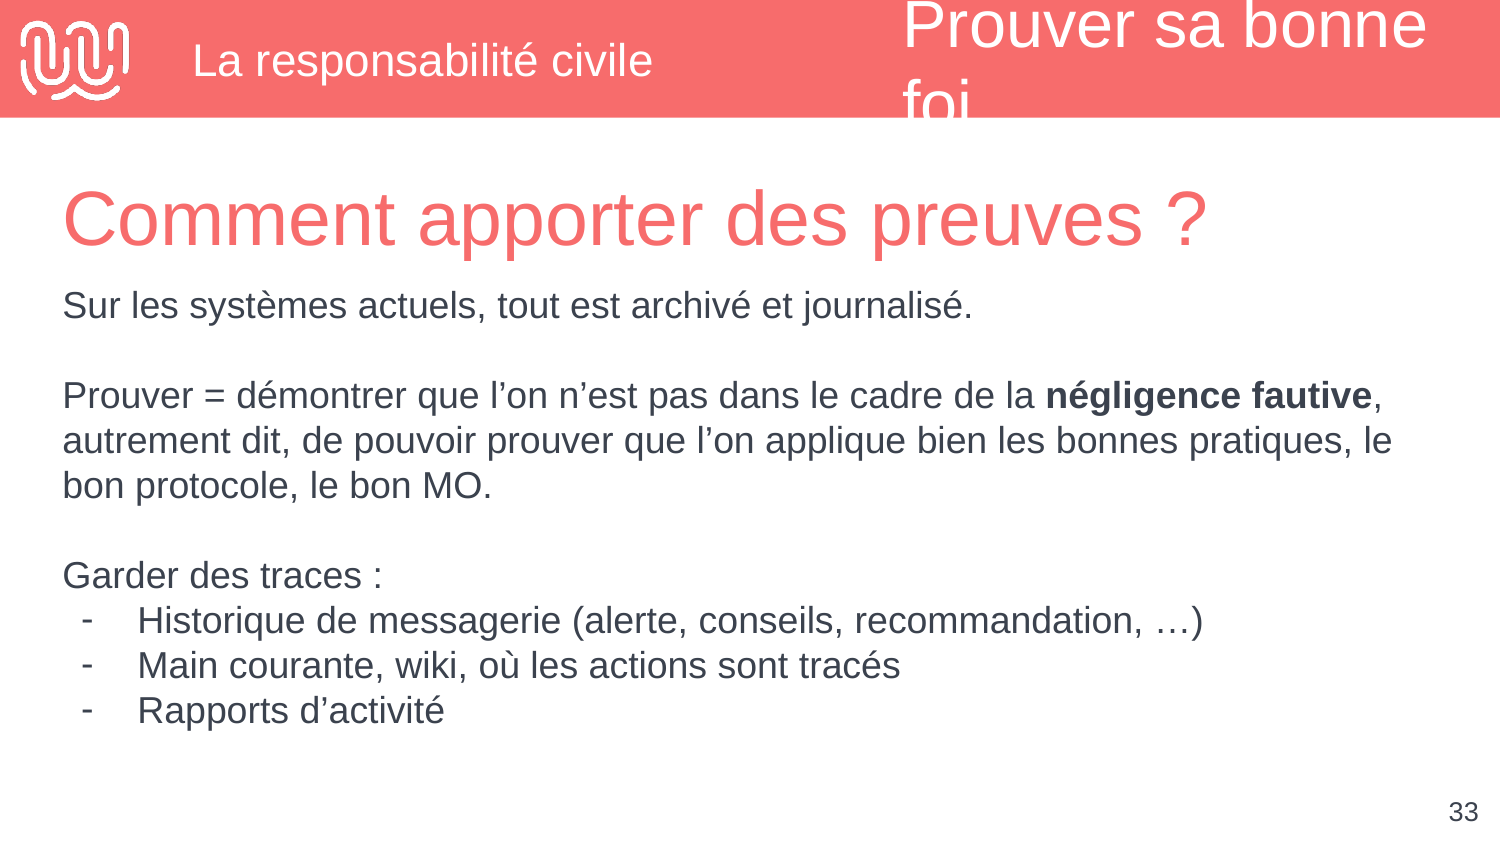

# La responsabilité civile
Prouver sa bonne foi
Comment apporter des preuves ?
Sur les systèmes actuels, tout est archivé et journalisé.

Prouver = démontrer que l’on n’est pas dans le cadre de la négligence fautive, autrement dit, de pouvoir prouver que l’on applique bien les bonnes pratiques, le bon protocole, le bon MO.

Garder des traces :
Historique de messagerie (alerte, conseils, recommandation, …)
Main courante, wiki, où les actions sont tracés
Rapports d’activité
33